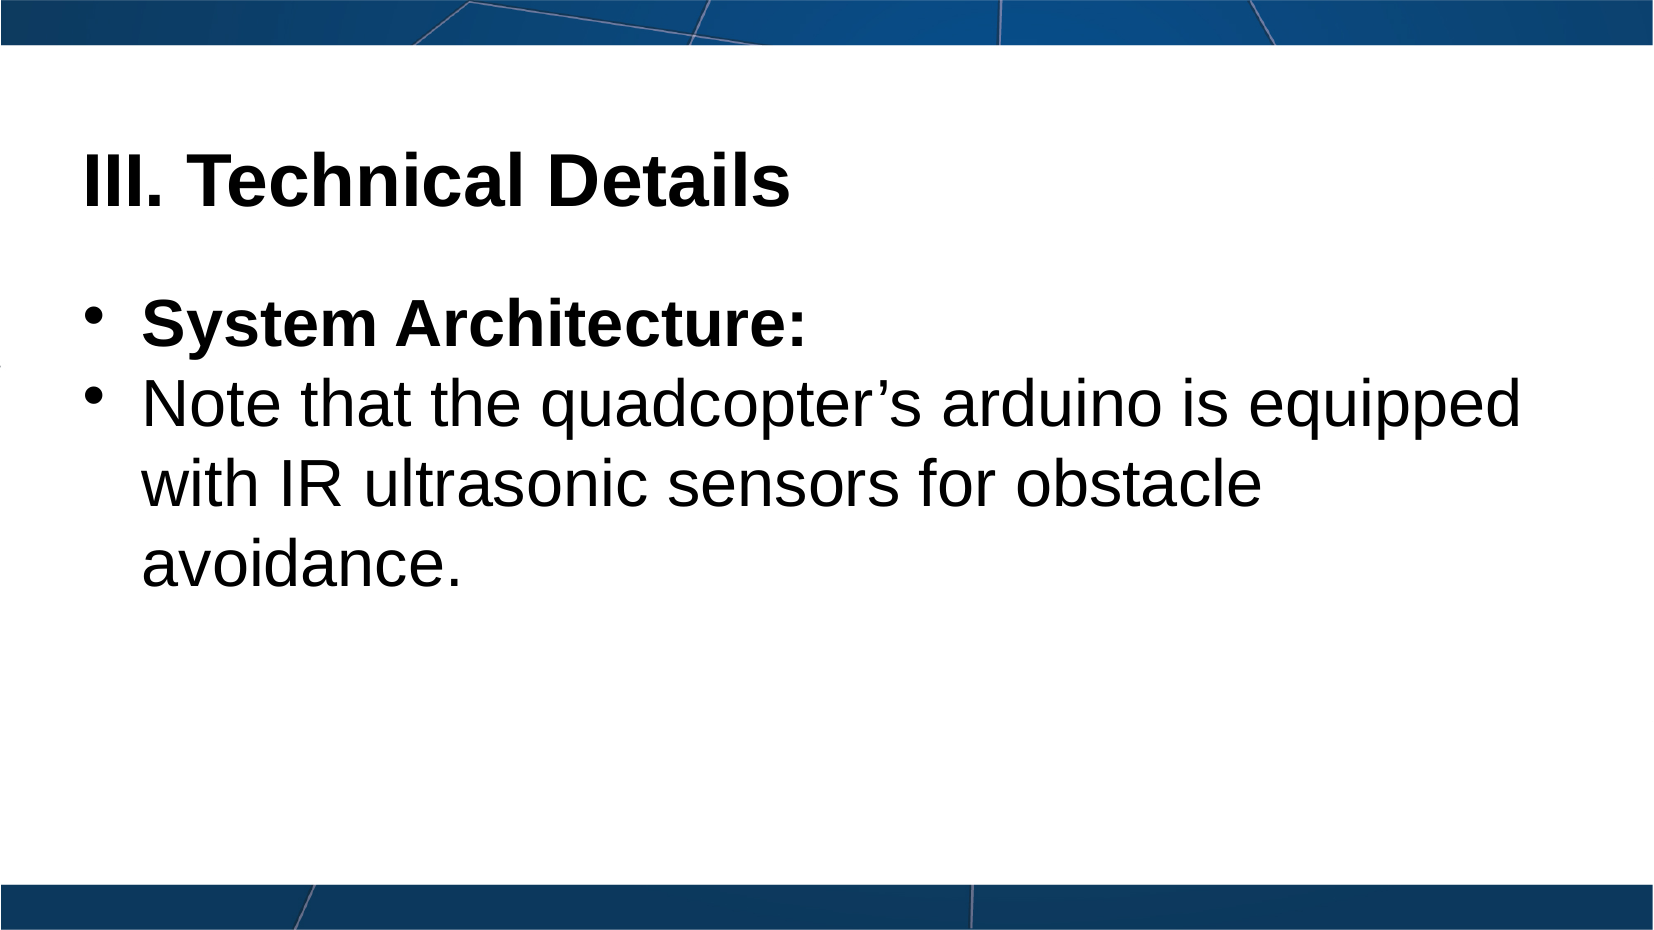

# III. Technical Details
System Architecture:
Note that the quadcopter’s arduino is equipped with IR ultrasonic sensors for obstacle avoidance.